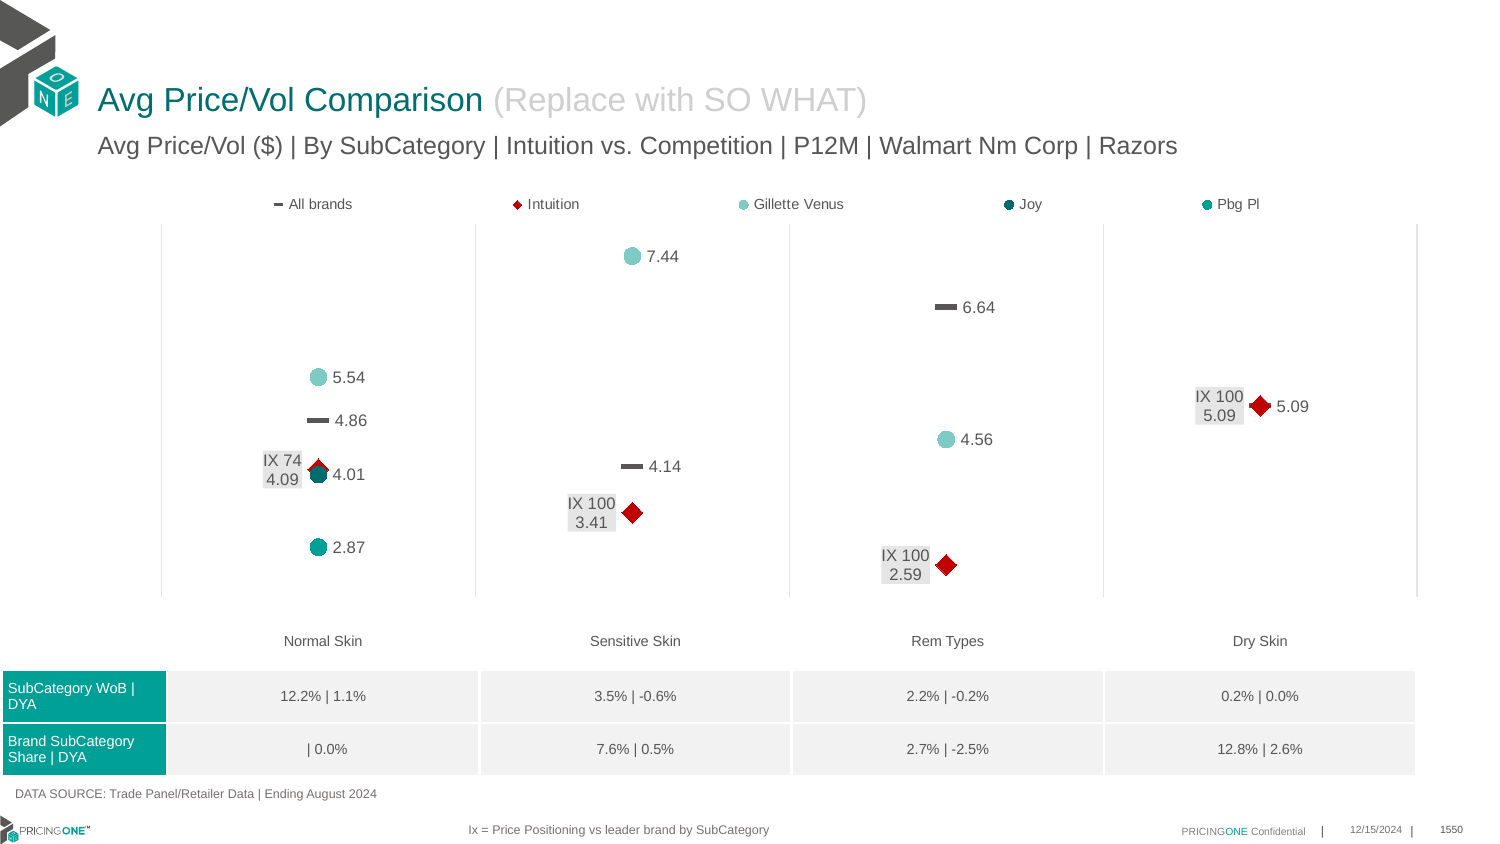

# Avg Price/Vol Comparison (Replace with SO WHAT)
Avg Price/Vol ($) | By SubCategory | Intuition vs. Competition | P12M | Walmart Nm Corp | Razors

### Chart

| Category | All brands | Intuition | Gillette Venus | Joy | Pbg Pl |
|---|---|---|---|---|---|
| IX 74 | 4.86 | 4.09 | 5.54 | 4.01 | 2.87 |
| IX 100 | 4.14 | 3.41 | 7.44 | None | None |
| IX 100 | 6.64 | 2.59 | 4.56 | None | None |
| IX 100 | 5.09 | 5.09 | None | None | None |
|  | Normal Skin | Sensitive Skin | Rem Types | Dry Skin |
| --- | --- | --- | --- | --- |
| SubCategory WoB | DYA | 12.2% | 1.1% | 3.5% | -0.6% | 2.2% | -0.2% | 0.2% | 0.0% |
| Brand SubCategory Share | DYA | | 0.0% | 7.6% | 0.5% | 2.7% | -2.5% | 12.8% | 2.6% |
DATA SOURCE: Trade Panel/Retailer Data | Ending August 2024
Ix = Price Positioning vs leader brand by SubCategory
12/15/2024
1550